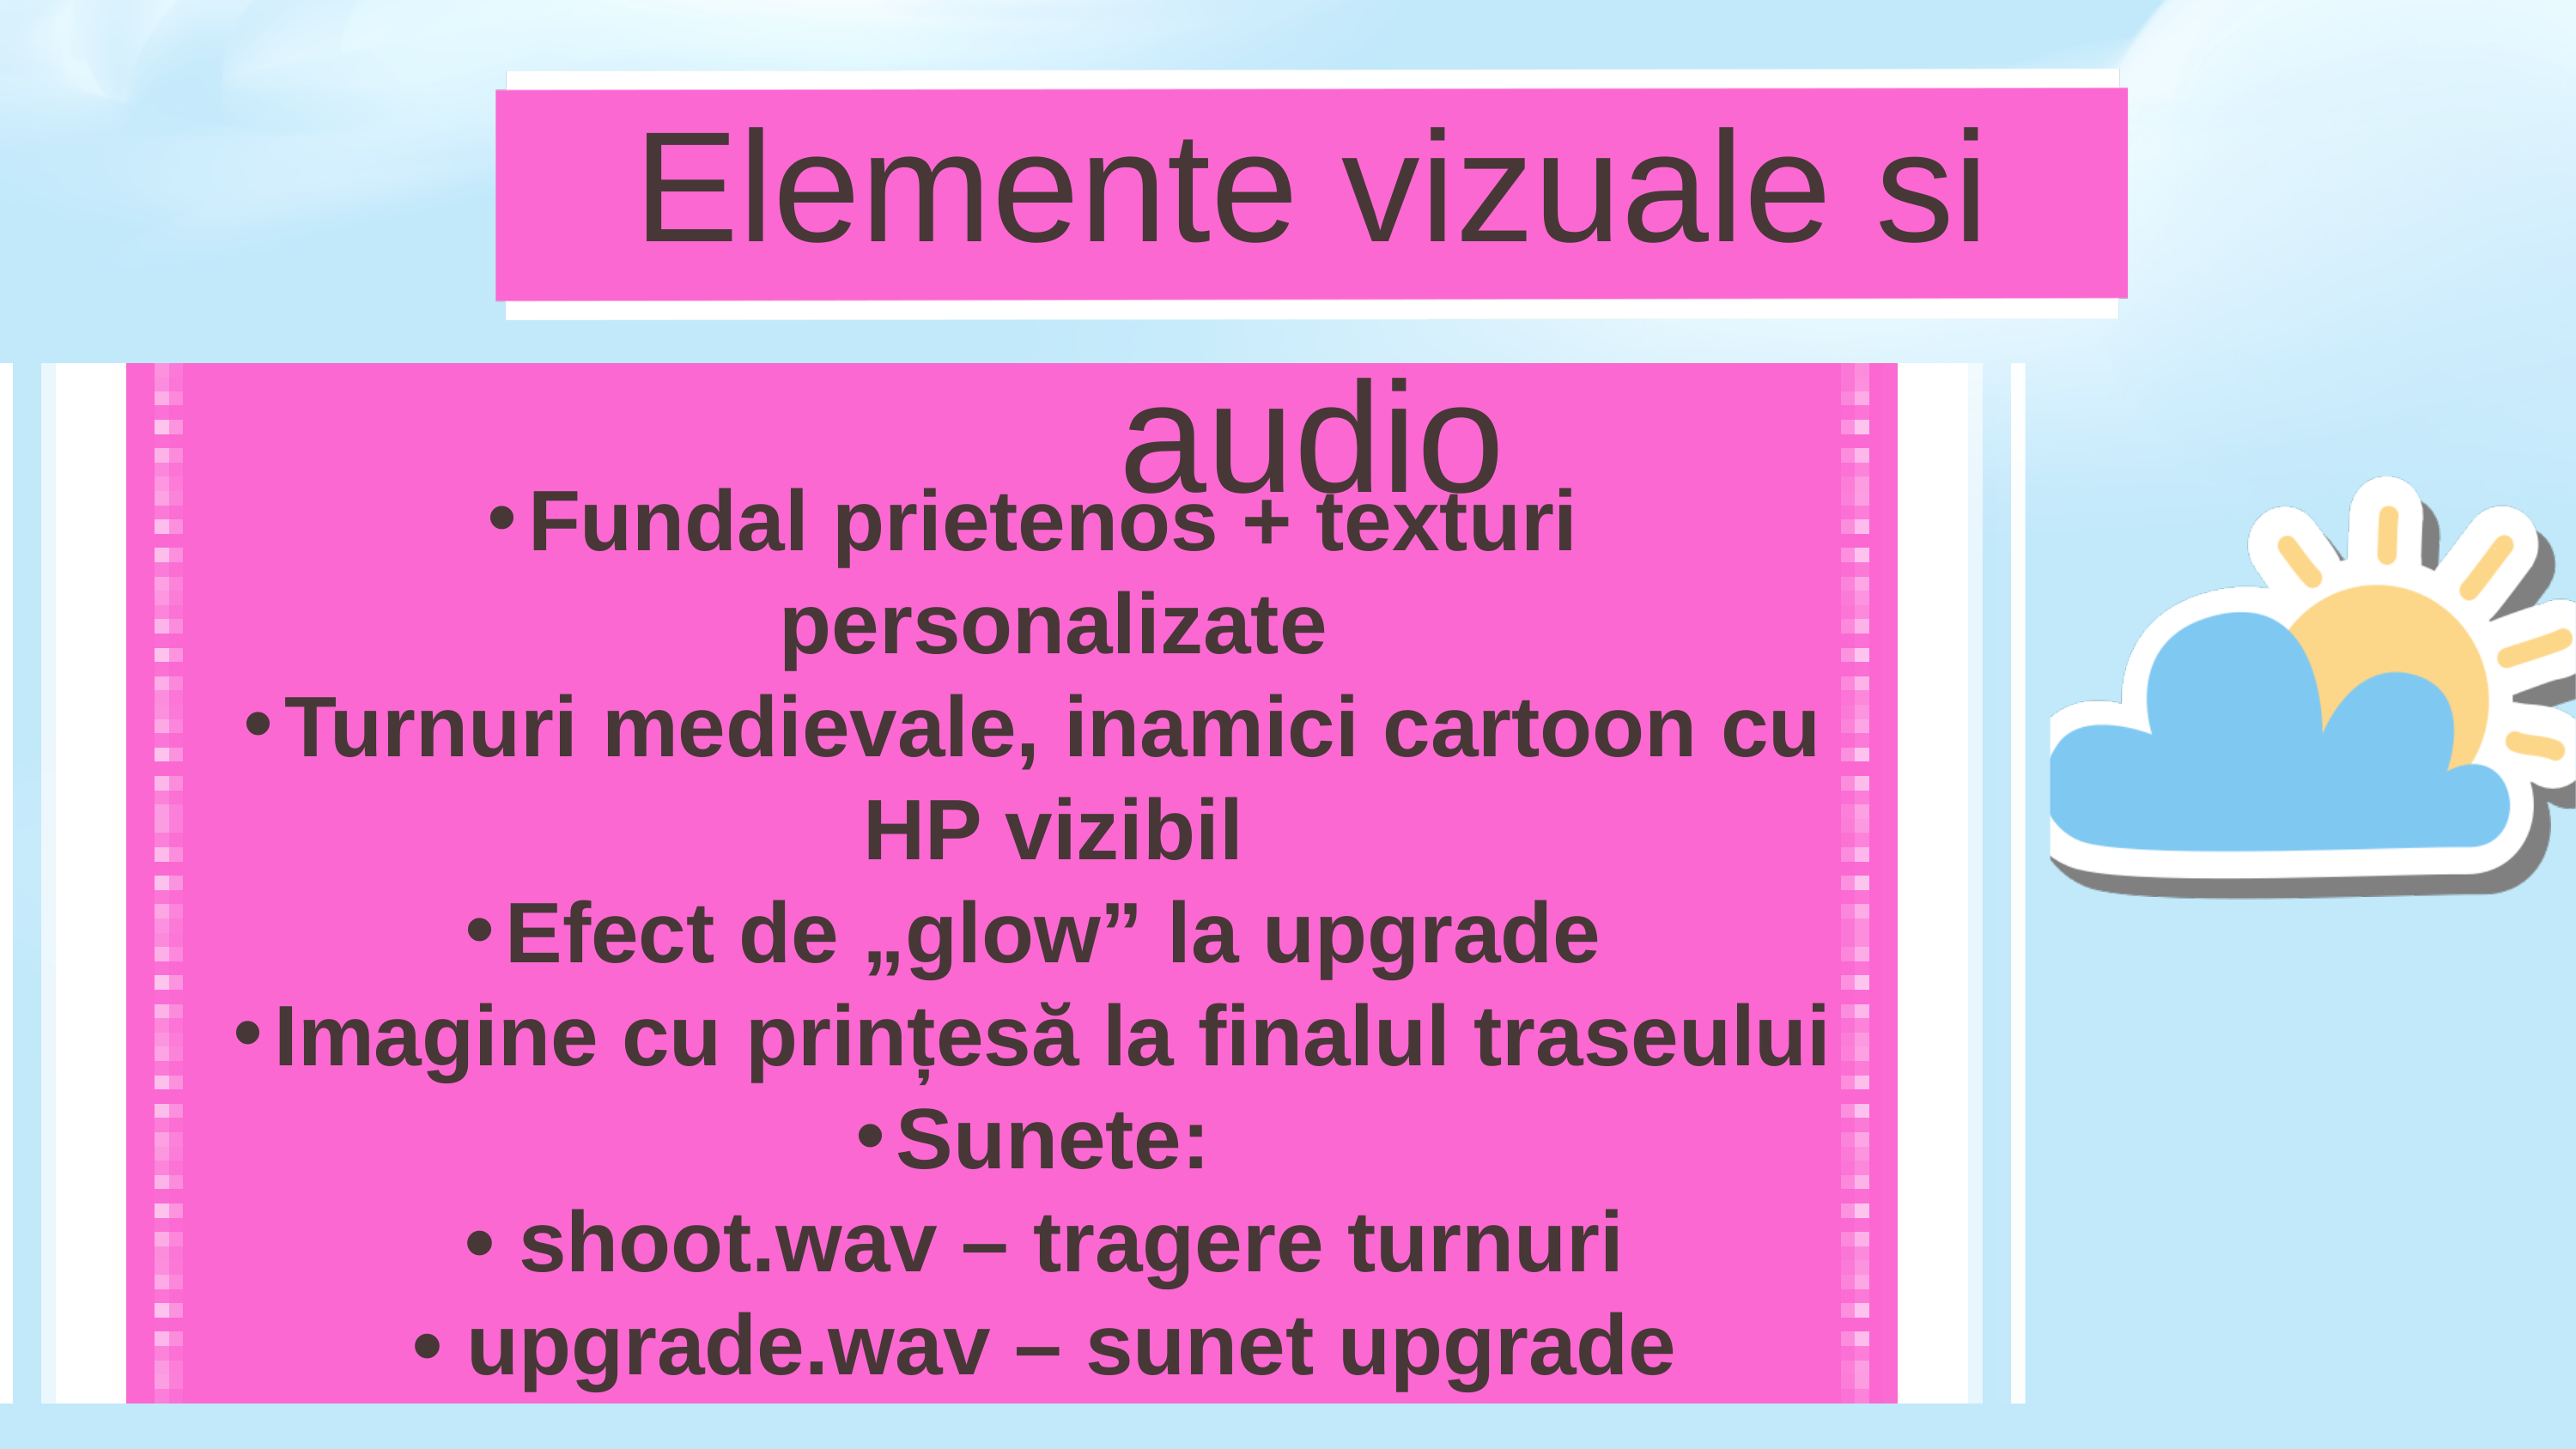

Elemente vizuale si audio

Fundal prietenos + texturi personalizate
Turnuri medievale, inamici cartoon cu HP vizibil
Efect de „glow” la upgrade
Imagine cu prințesă la finalul traseului
Sunete:
 • shoot.wav – tragere turnuri
 • upgrade.wav – sunet upgrade